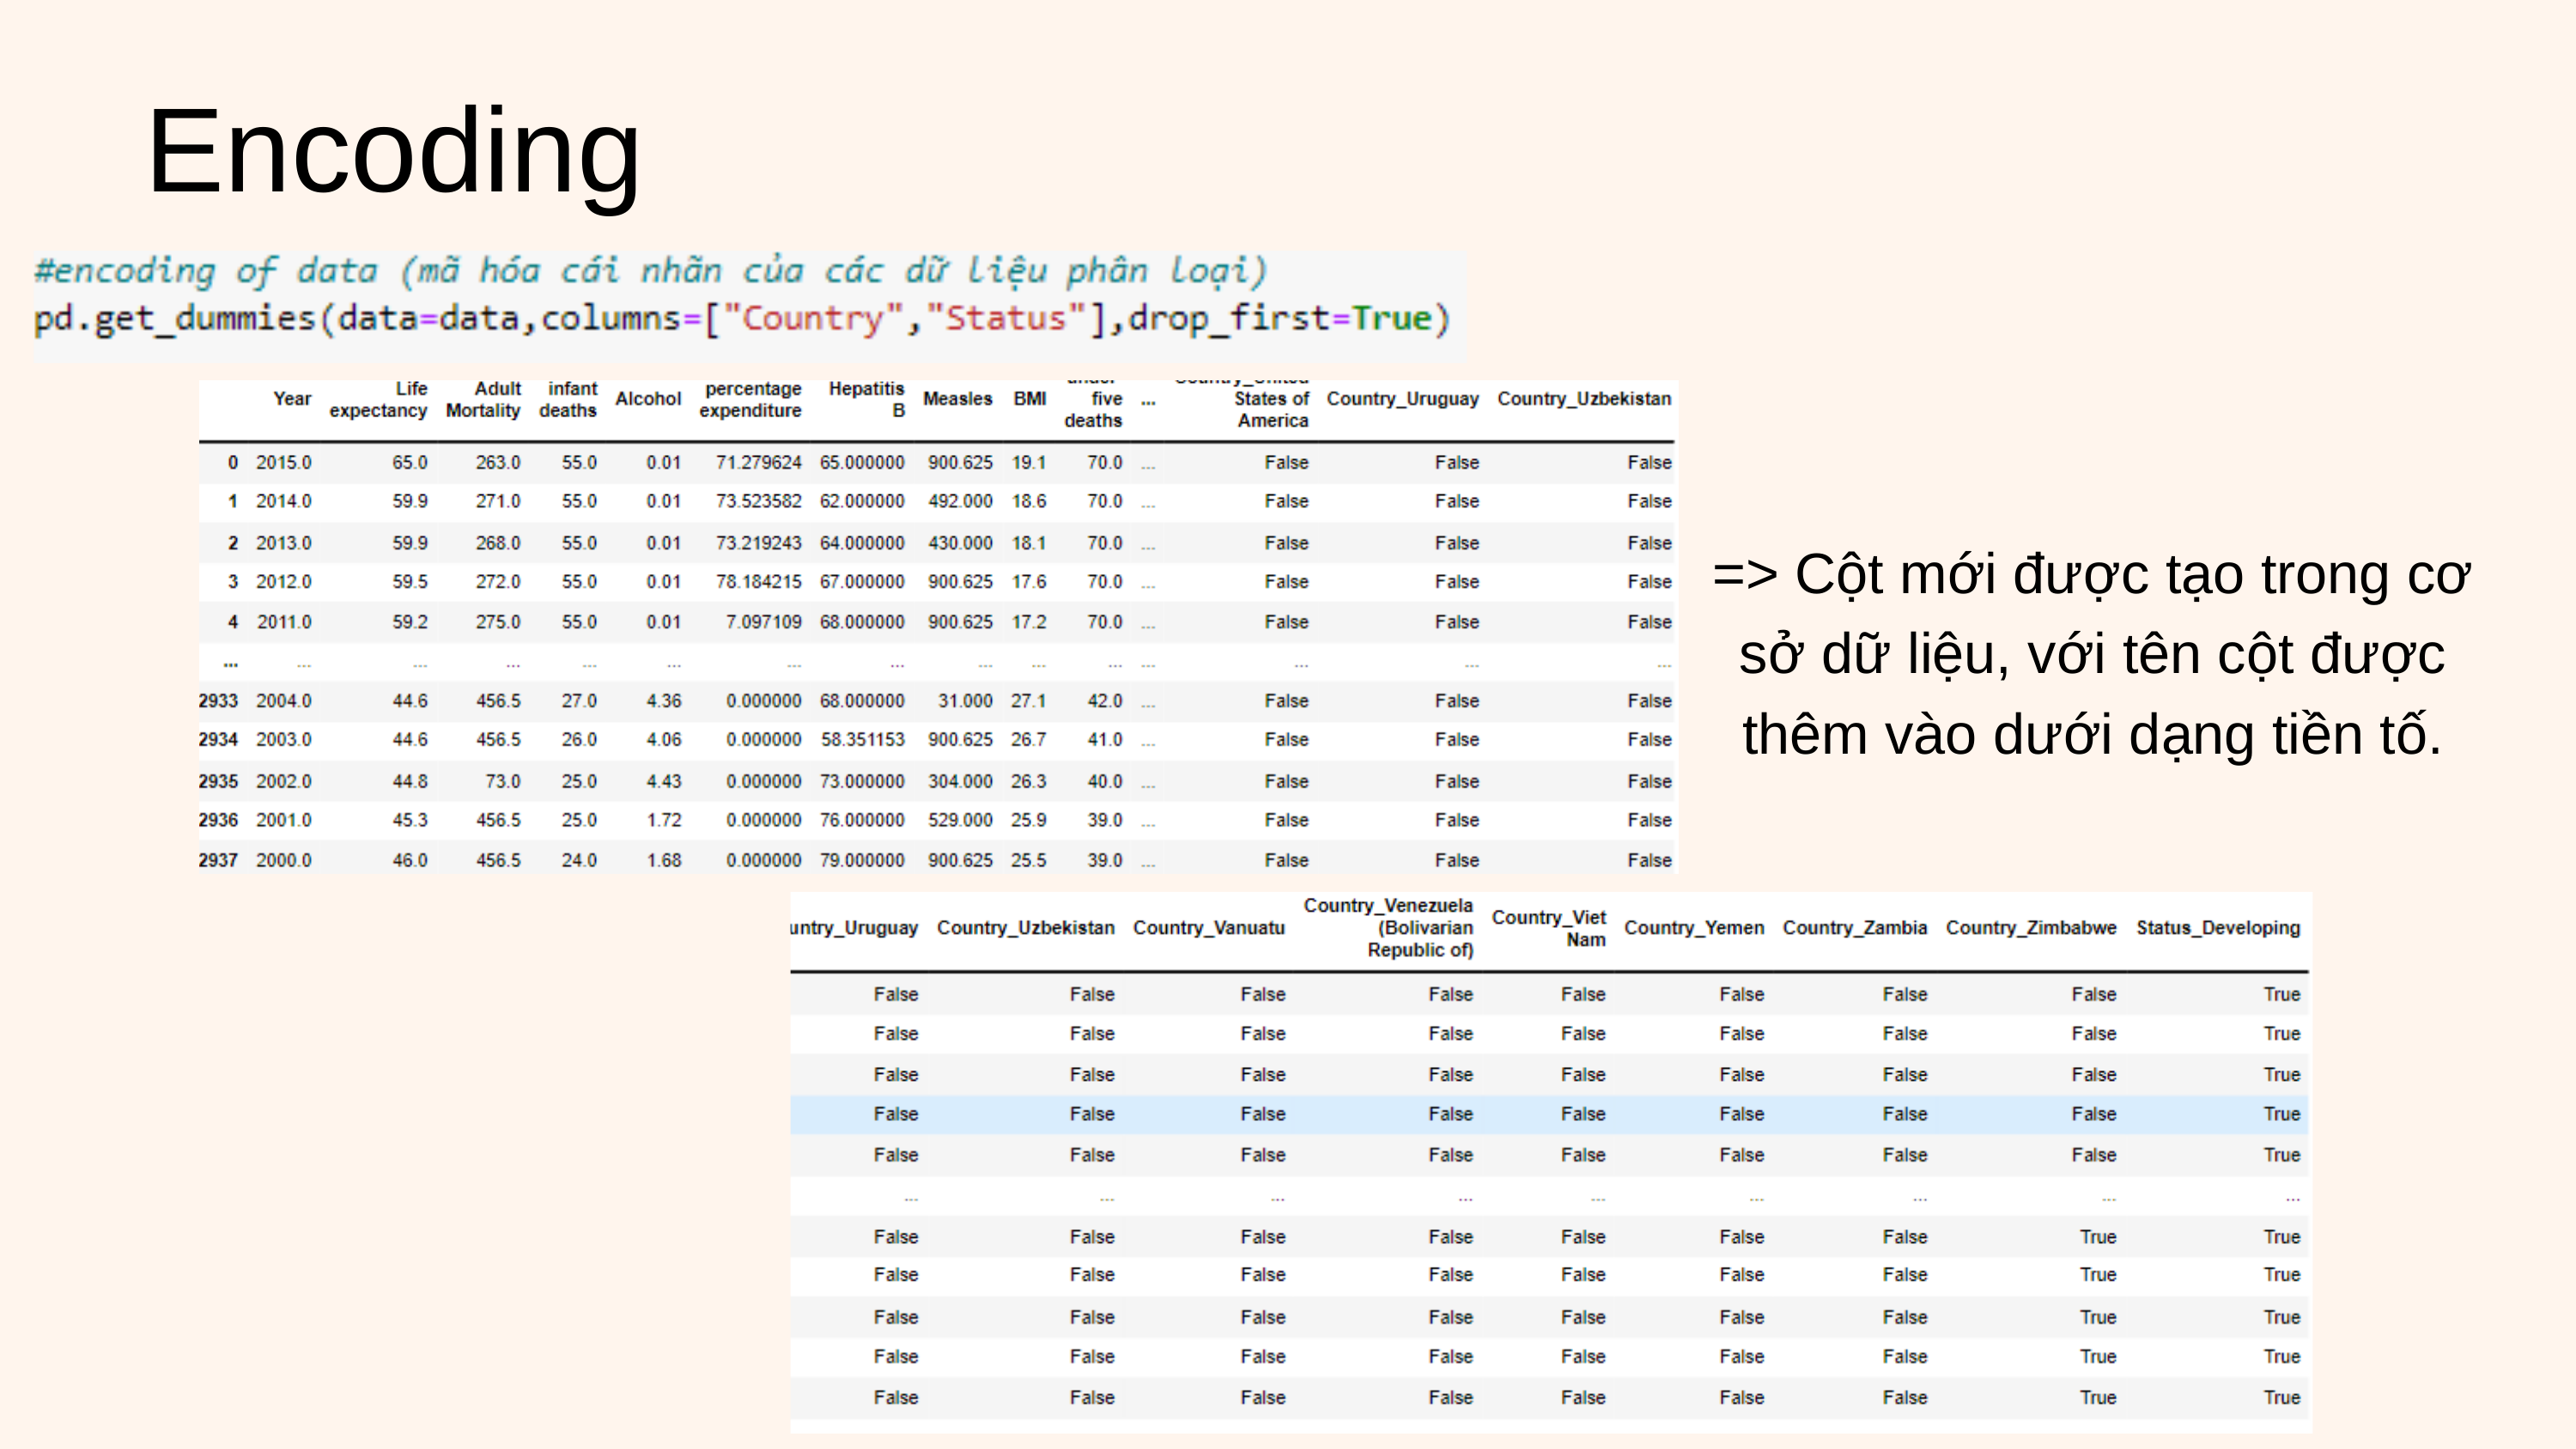

Encoding

=> Cột mới được tạo trong cơ sở dữ liệu, với tên cột được thêm vào dưới dạng tiền tố.